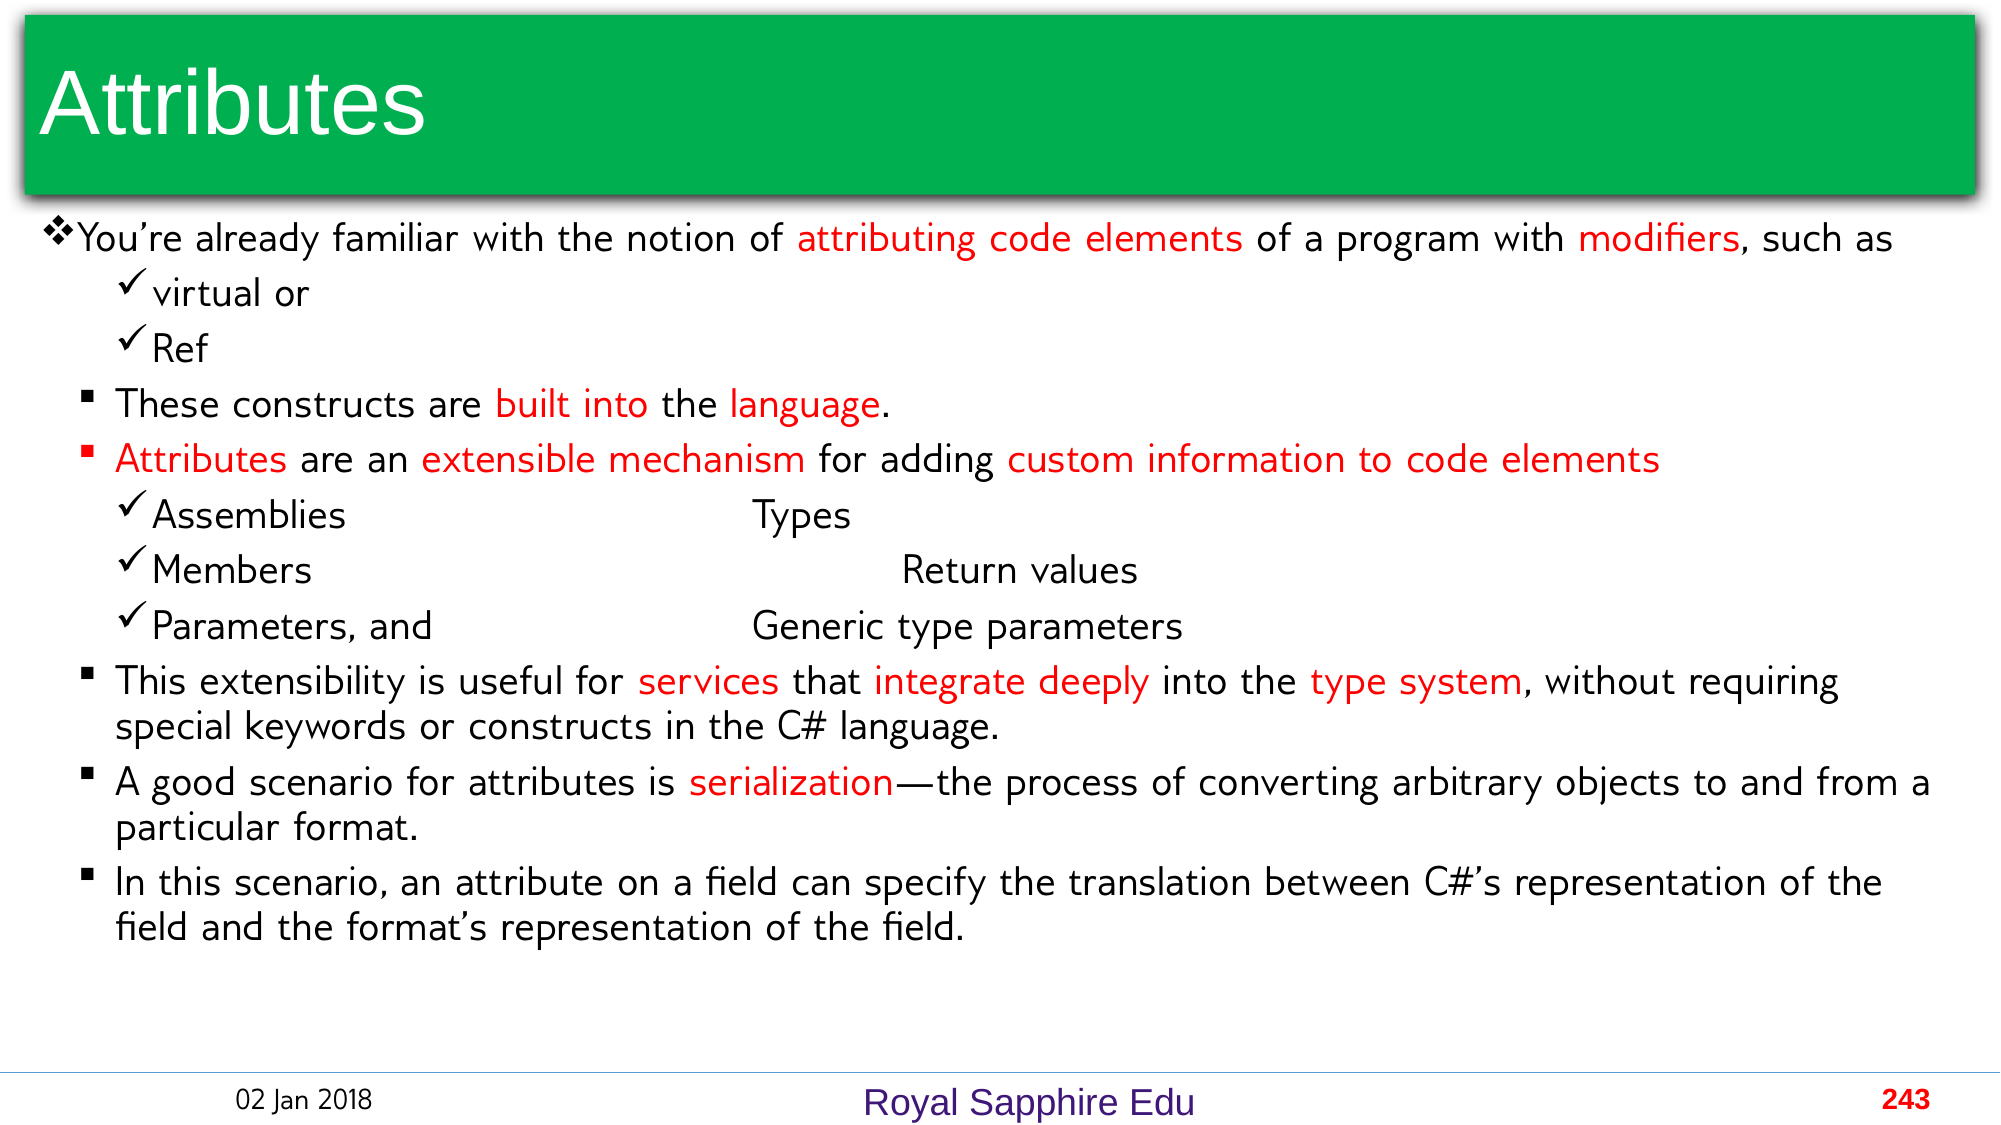

# Attributes
You’re already familiar with the notion of attributing code elements of a program with modifiers, such as
virtual or
Ref
These constructs are built into the language.
Attributes are an extensible mechanism for adding custom information to code elements
Assemblies			Types
Members				Return values
Parameters, and			Generic type parameters
This extensibility is useful for services that integrate deeply into the type system, without requiring special keywords or constructs in the C# language.
A good scenario for attributes is serialization—the process of converting arbitrary objects to and from a particular format.
In this scenario, an attribute on a field can specify the translation between C#’s representation of the field and the format’s representation of the field.
02 Jan 2018
243